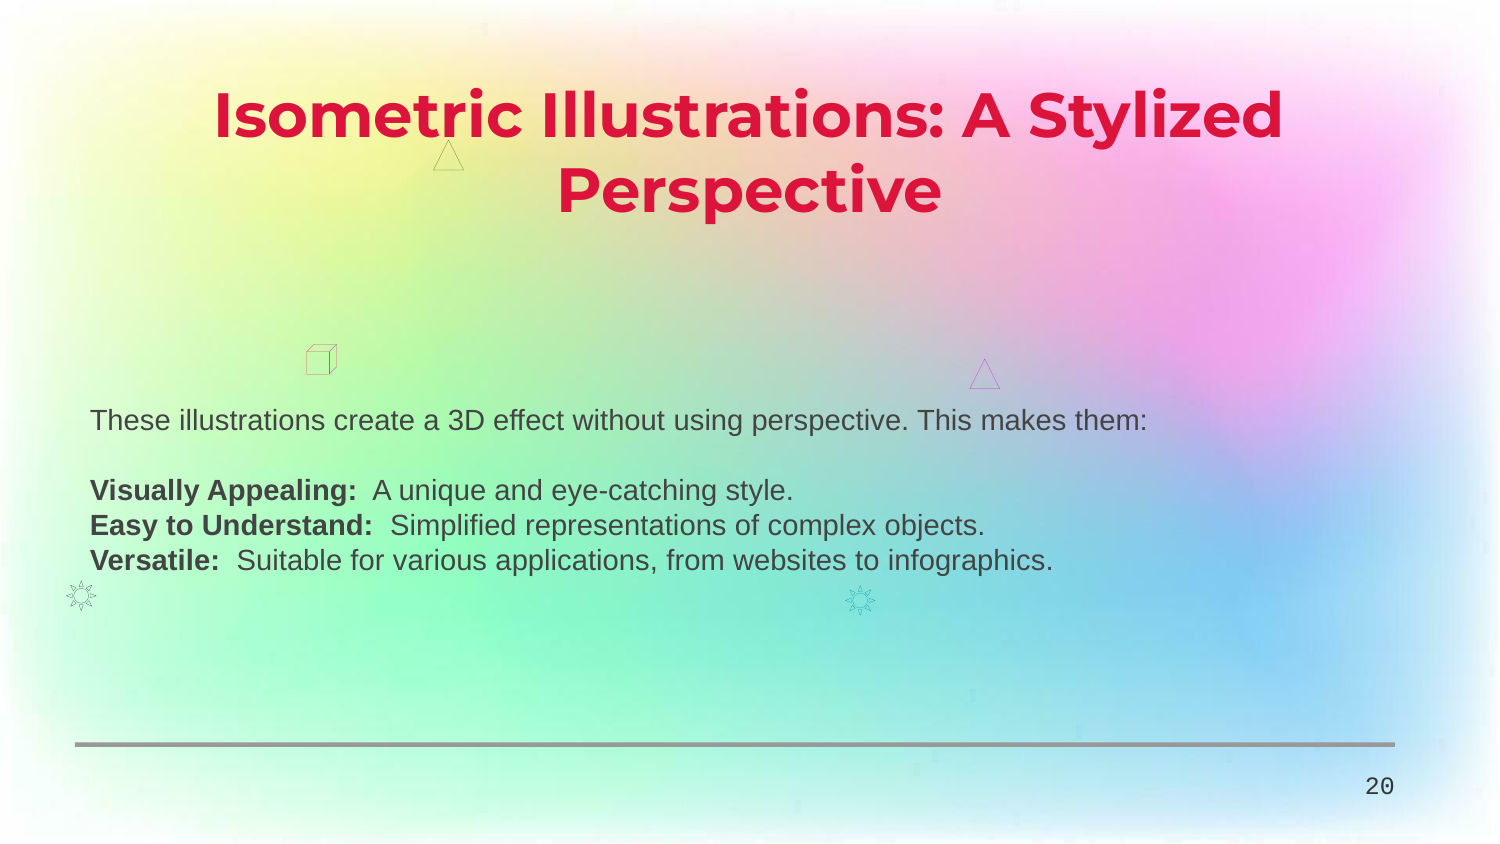

Isometric Illustrations: A Stylized Perspective

These illustrations create a 3D effect without using perspective. This makes them:

Visually Appealing:  A unique and eye-catching style.
Easy to Understand:  Simplified representations of complex objects.
Versatile:  Suitable for various applications, from websites to infographics.

20